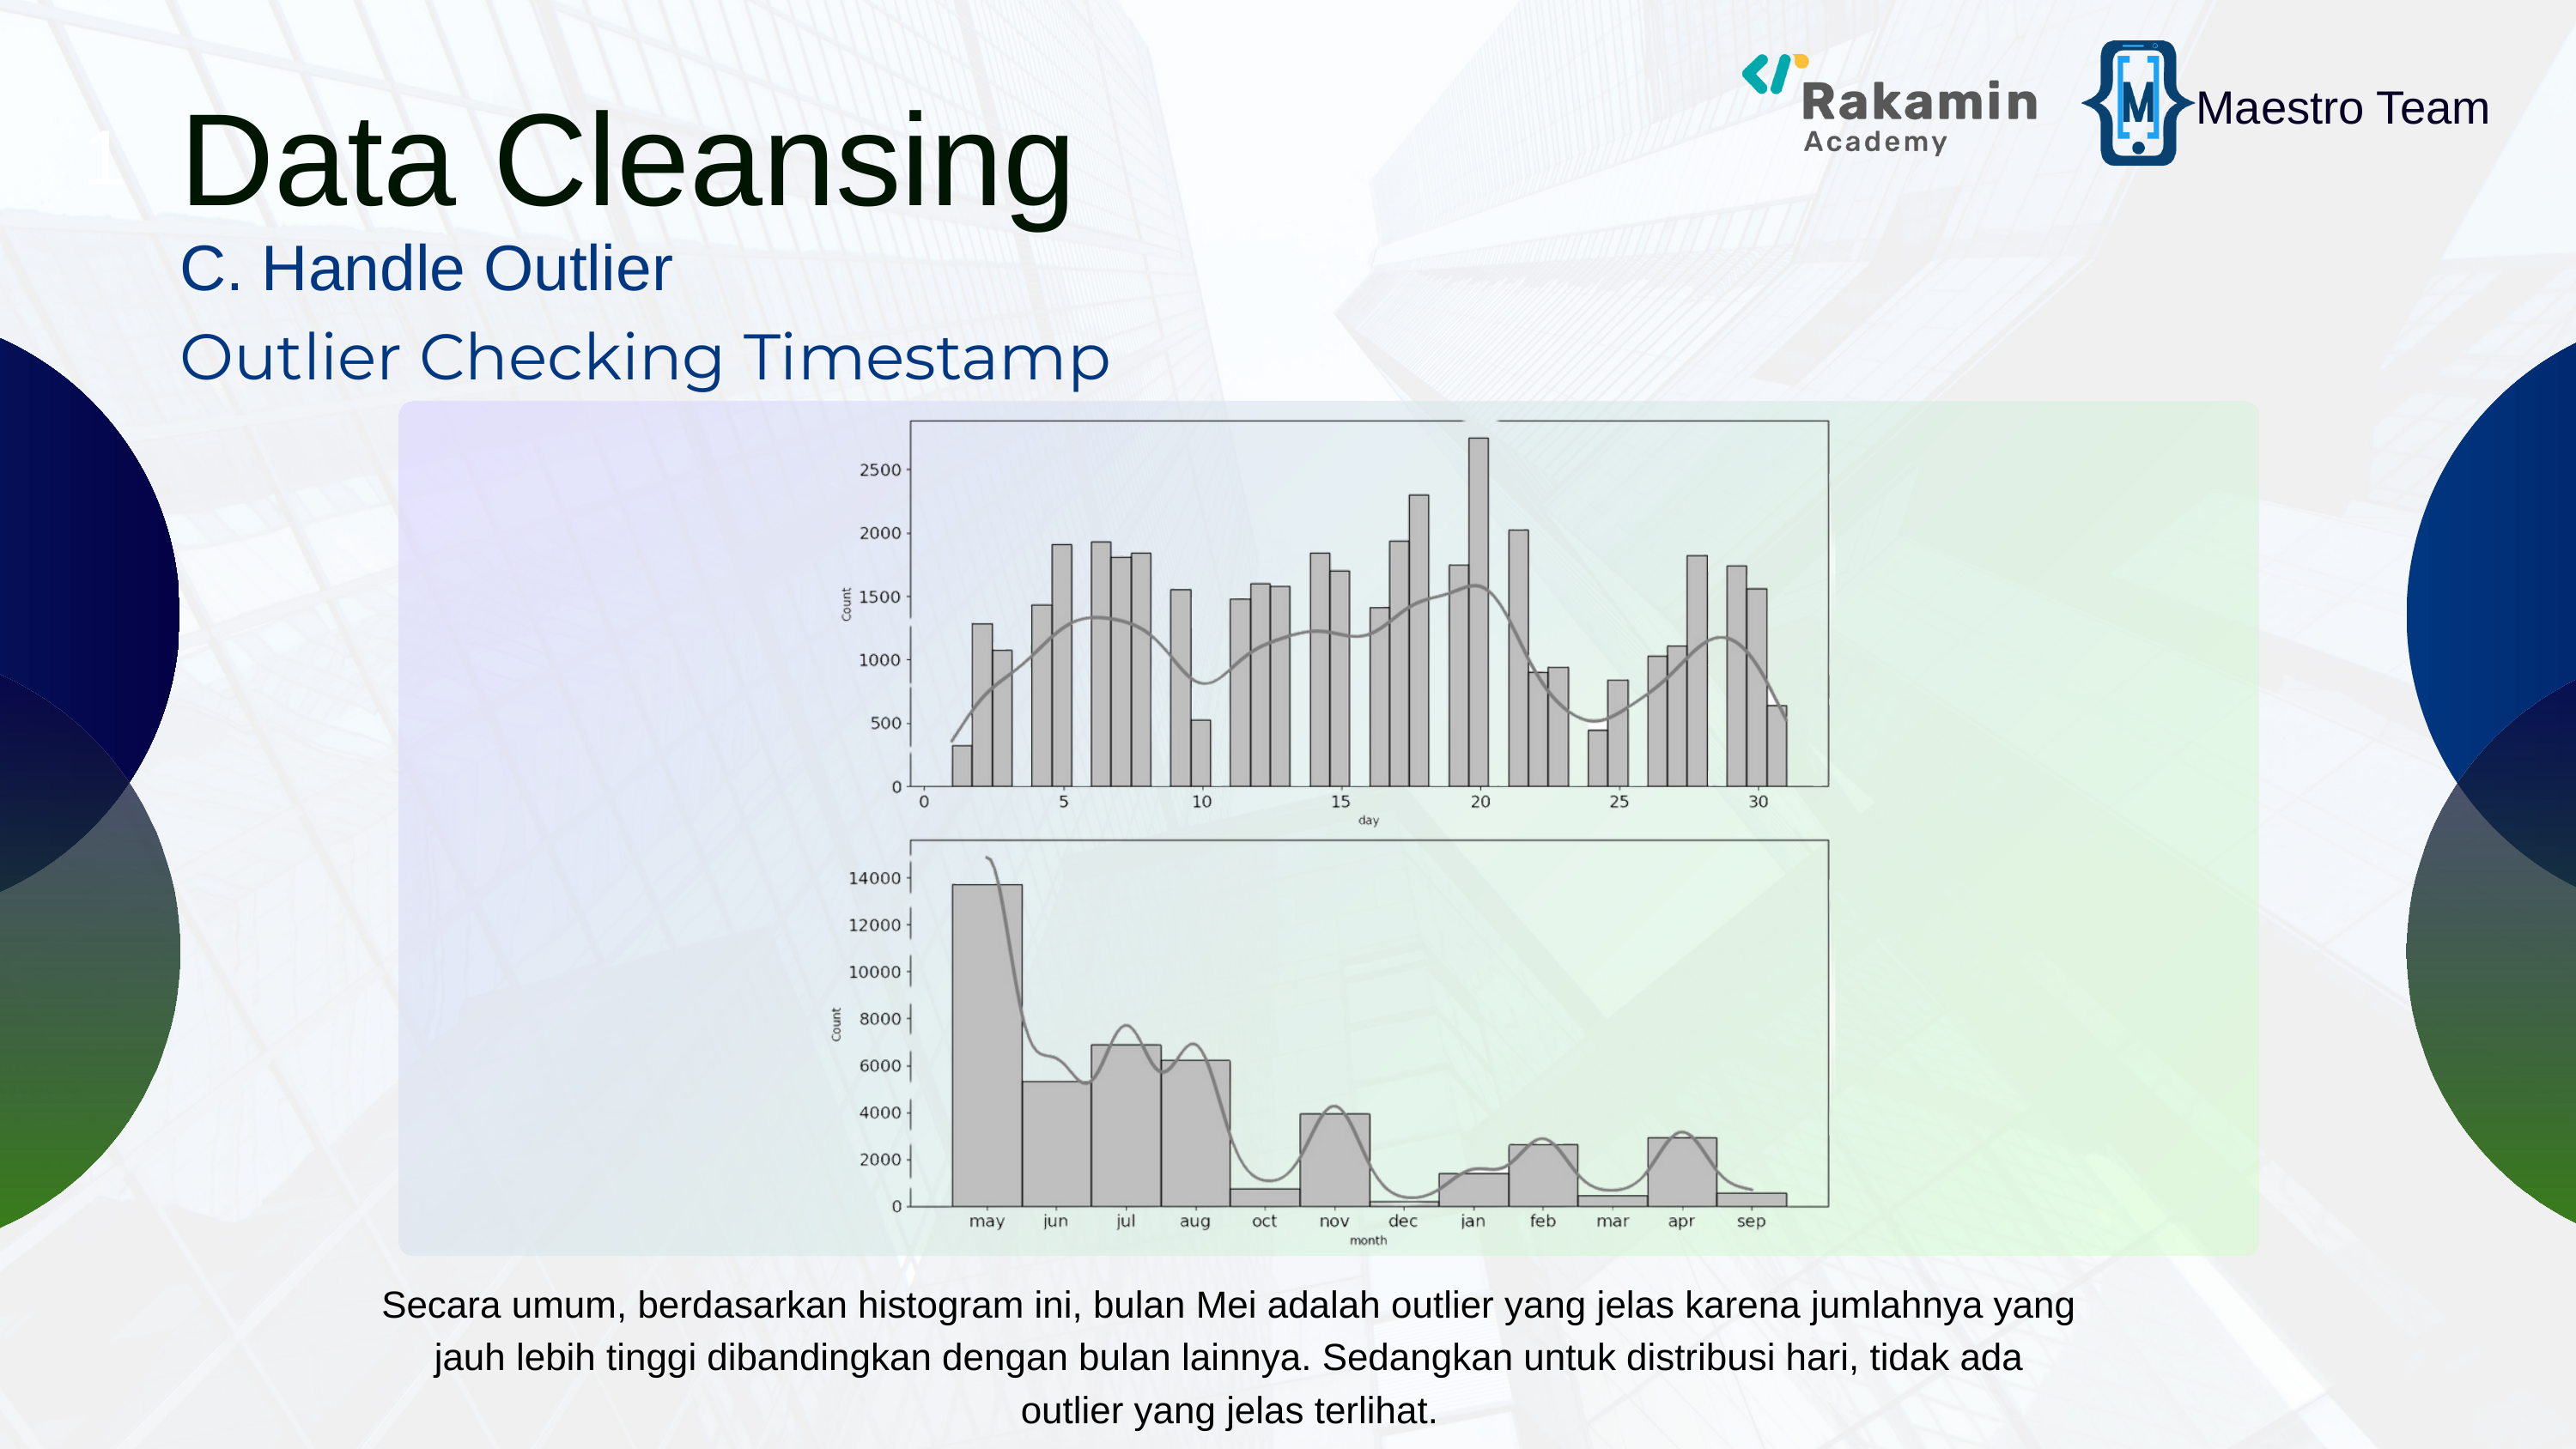

Data Cleansing
Maestro Team
1
C. Handle Outlier
Outlier Checking Timestamp

Secara umum, berdasarkan histogram ini, bulan Mei adalah outlier yang jelas karena jumlahnya yang jauh lebih tinggi dibandingkan dengan bulan lainnya. Sedangkan untuk distribusi hari, tidak ada outlier yang jelas terlihat.